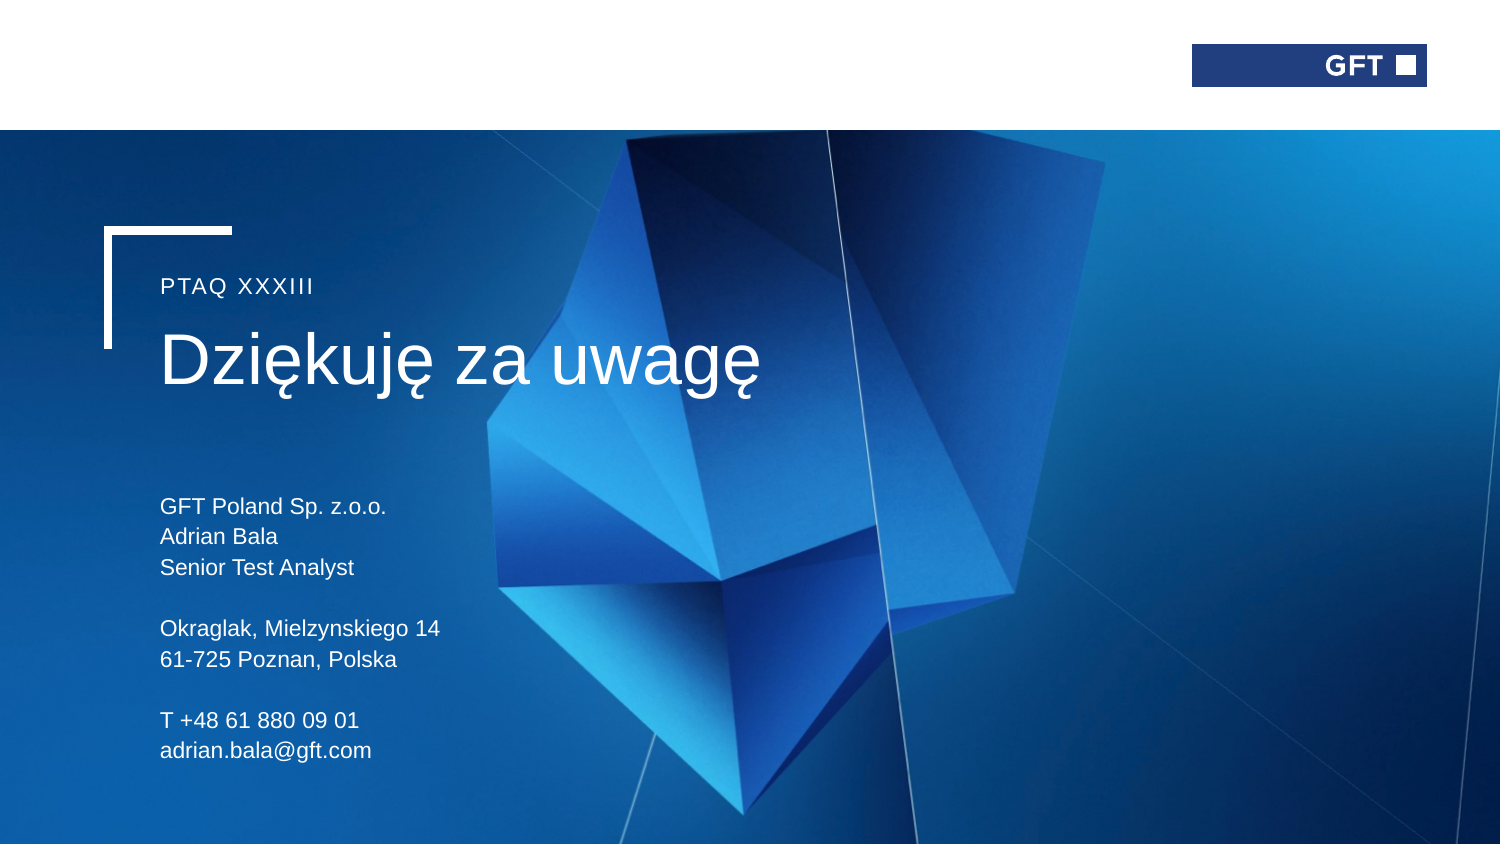

PTaQ XXXIII
Dziękuję za uwagę

GFT Poland Sp. z.o.o.
Adrian Bala
Senior Test Analyst

Okraglak, Mielzynskiego 14
61-725 Poznan, Polska

T +48 61 880 09 01
adrian.bala@gft.com